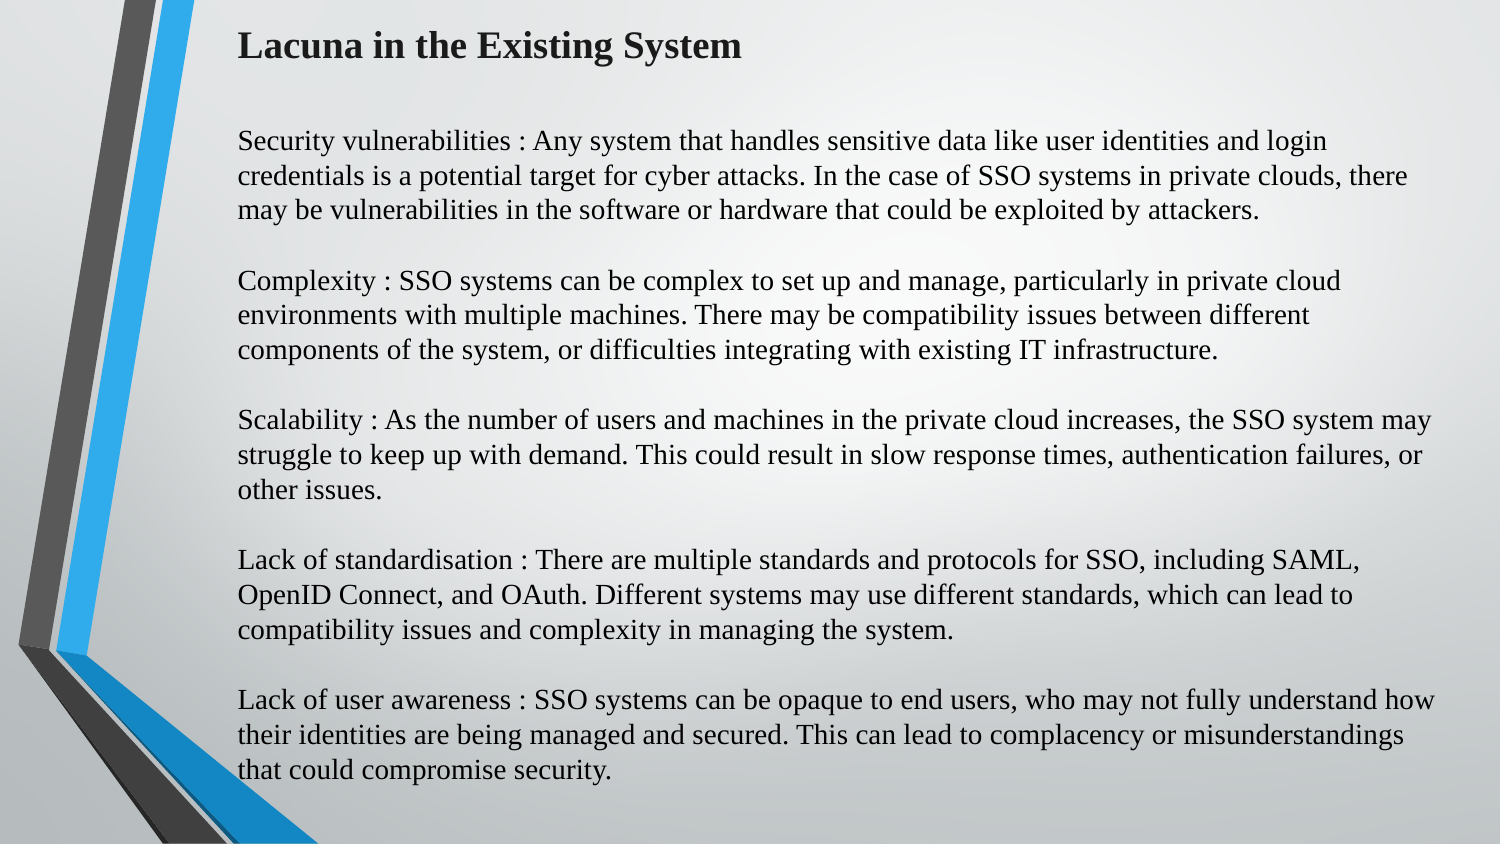

# Lacuna in the Existing System

Security vulnerabilities : Any system that handles sensitive data like user identities and login credentials is a potential target for cyber attacks. In the case of SSO systems in private clouds, there may be vulnerabilities in the software or hardware that could be exploited by attackers.

Complexity : SSO systems can be complex to set up and manage, particularly in private cloud environments with multiple machines. There may be compatibility issues between different components of the system, or difficulties integrating with existing IT infrastructure.

Scalability : As the number of users and machines in the private cloud increases, the SSO system may struggle to keep up with demand. This could result in slow response times, authentication failures, or other issues.

Lack of standardisation : There are multiple standards and protocols for SSO, including SAML, OpenID Connect, and OAuth. Different systems may use different standards, which can lead to compatibility issues and complexity in managing the system.

Lack of user awareness : SSO systems can be opaque to end users, who may not fully understand how their identities are being managed and secured. This can lead to complacency or misunderstandings that could compromise security.